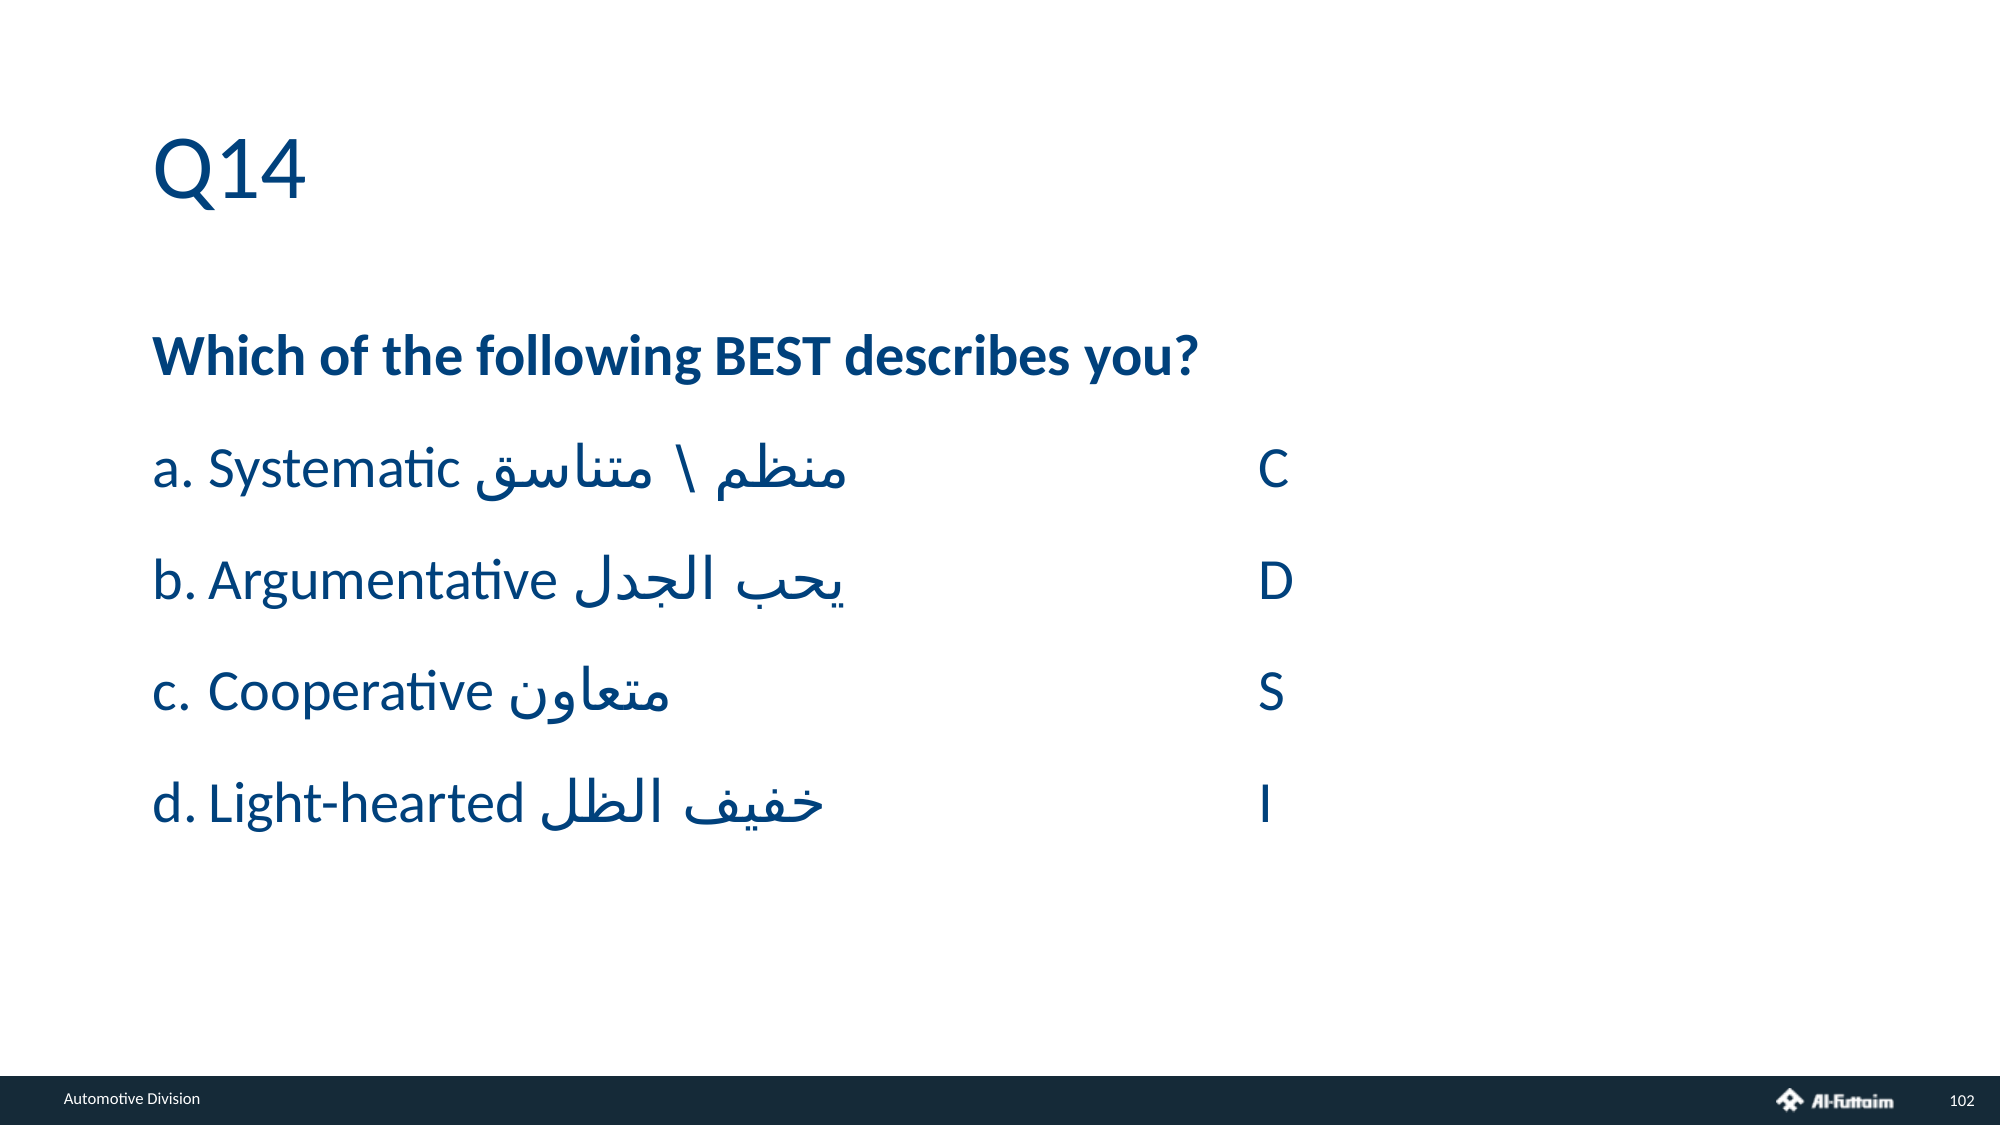

# Q14
Which of the following BEST describes you?
Systematic منظم \ متناسق 			C
Argumentative يحب الجدل 			D
Cooperative متعاون 				S
Light-hearted خفيف الظل 			I